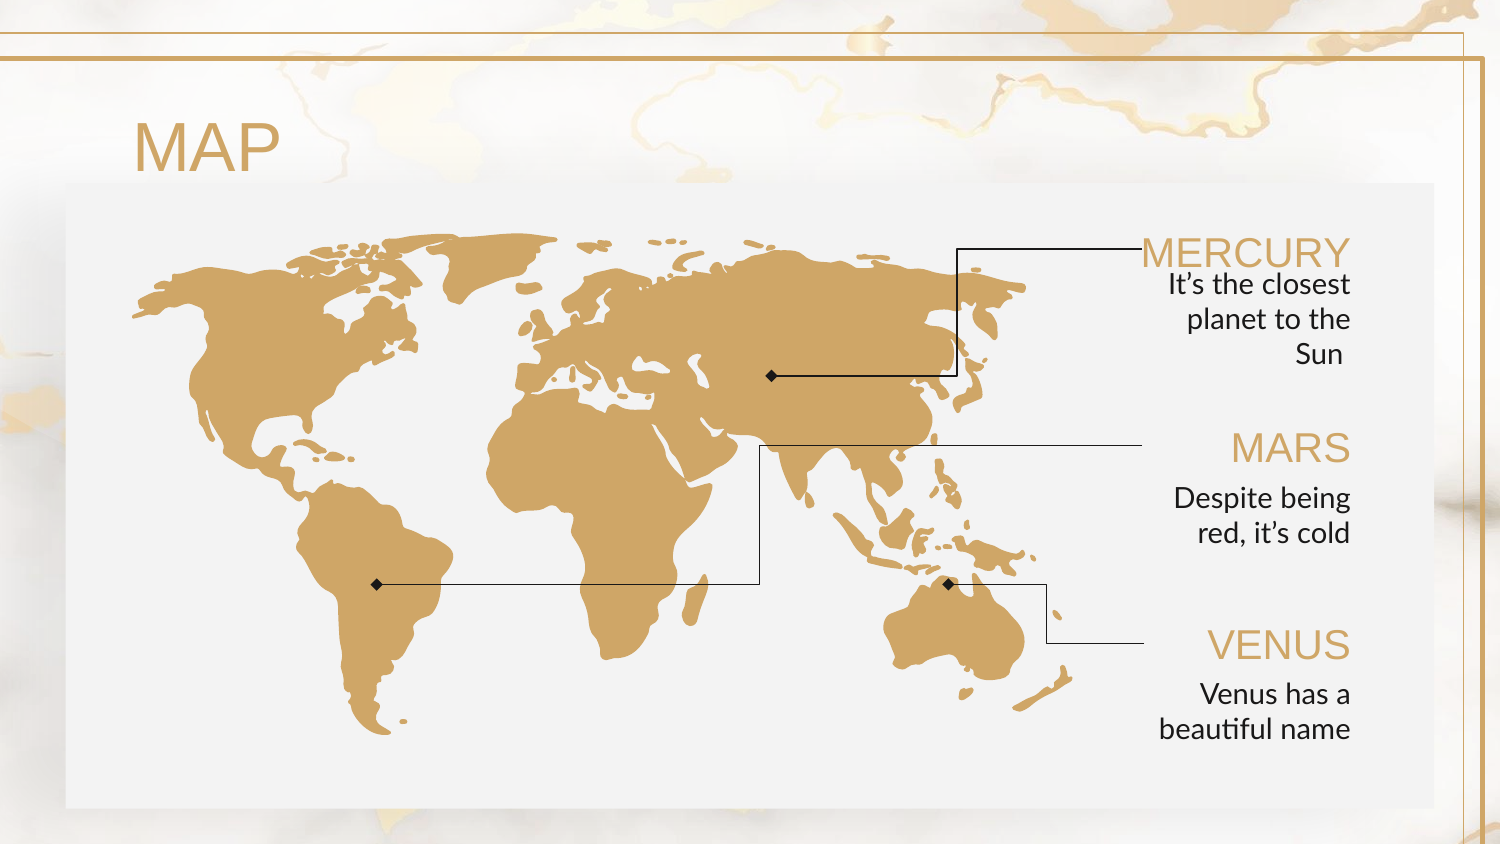

# MAP

MERCURY

It’s the closest planet to the Sun
MARS
Despite being red, it’s cold
VENUS
Venus has a beautiful name